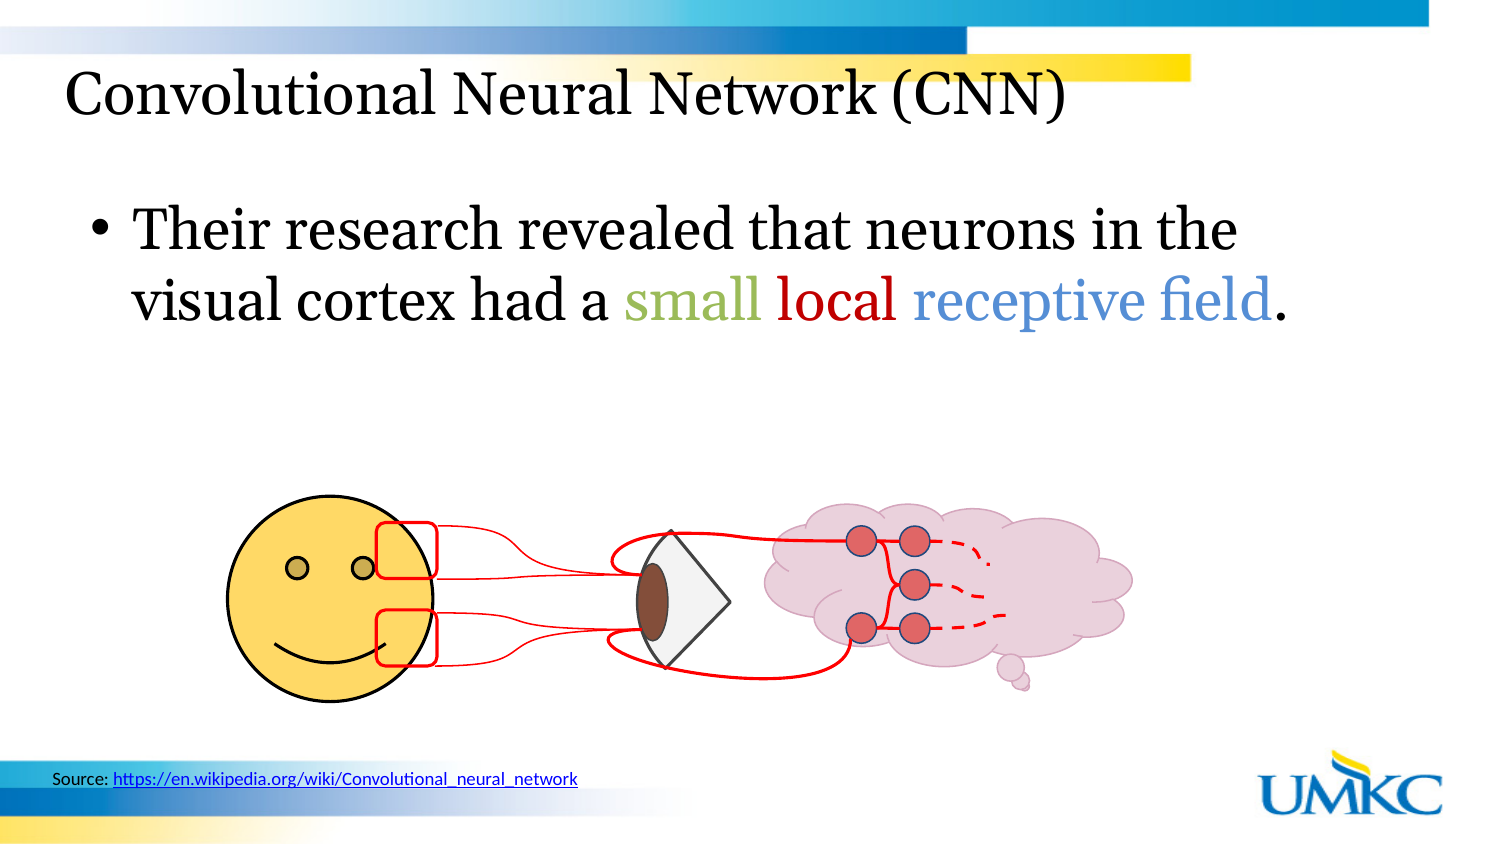

# Convolutional Neural Network (CNN)
Their research revealed that neurons in the visual cortex had a small local receptive field.

Source: https://en.wikipedia.org/wiki/Convolutional_neural_network